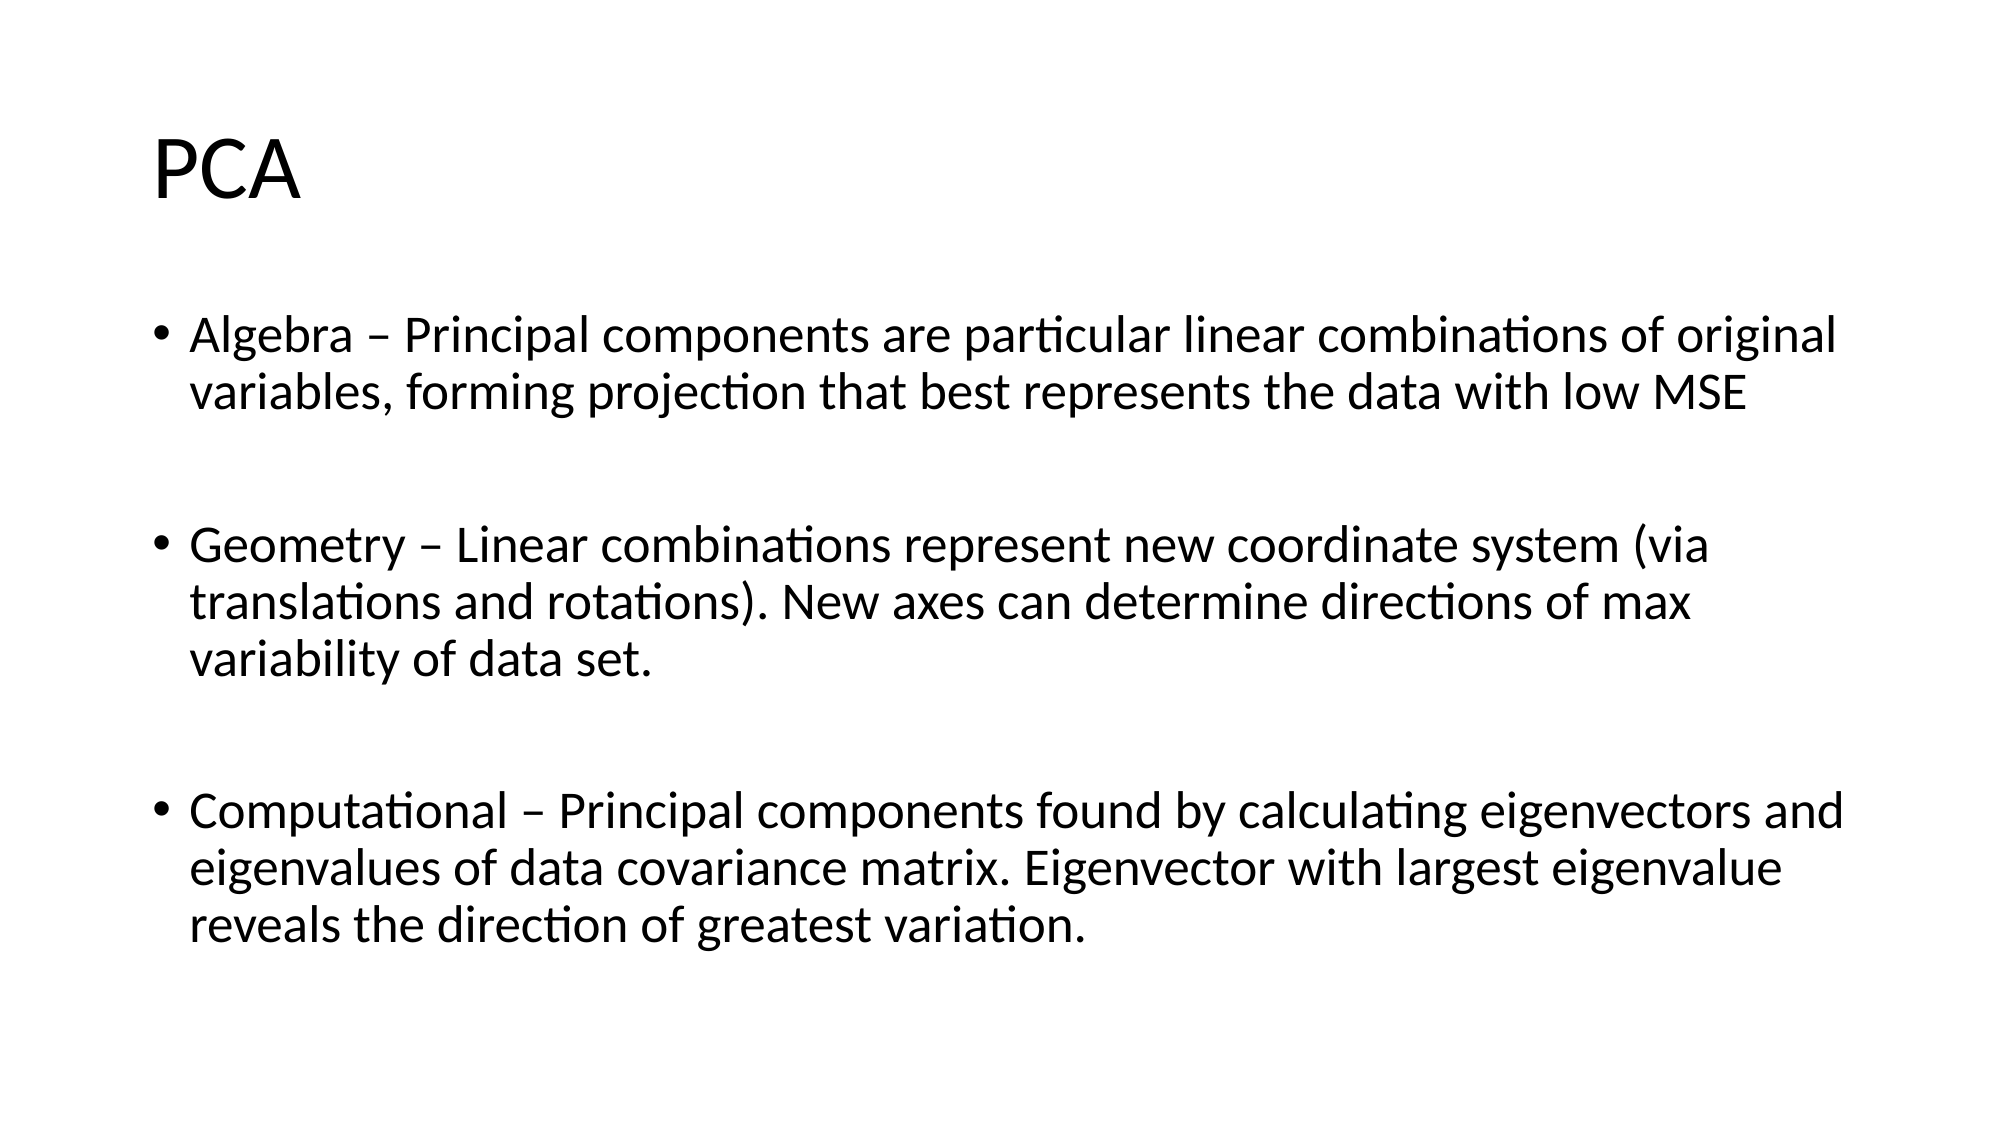

# PCA
Algebra – Principal components are particular linear combinations of original variables, forming projection that best represents the data with low MSE

Geometry – Linear combinations represent new coordinate system (via translations and rotations). New axes can determine directions of max variability of data set.

Computational – Principal components found by calculating eigenvectors and eigenvalues of data covariance matrix. Eigenvector with largest eigenvalue reveals the direction of greatest variation.